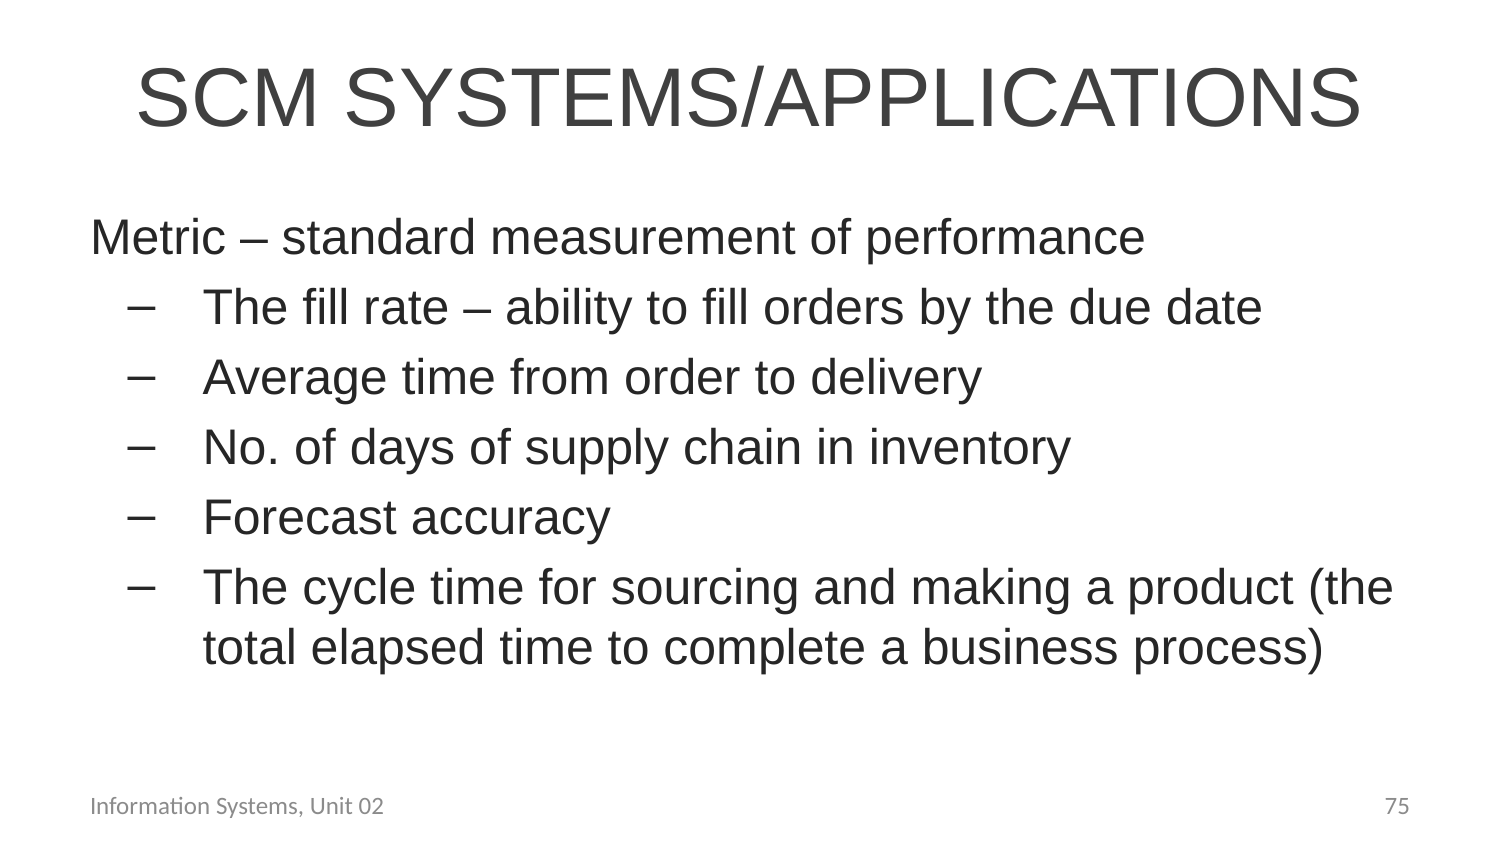

# SCM systems/applications
Metric – standard measurement of performance
The fill rate – ability to fill orders by the due date
Average time from order to delivery
No. of days of supply chain in inventory
Forecast accuracy
The cycle time for sourcing and making a product (the total elapsed time to complete a business process)
Information Systems, Unit 02
75